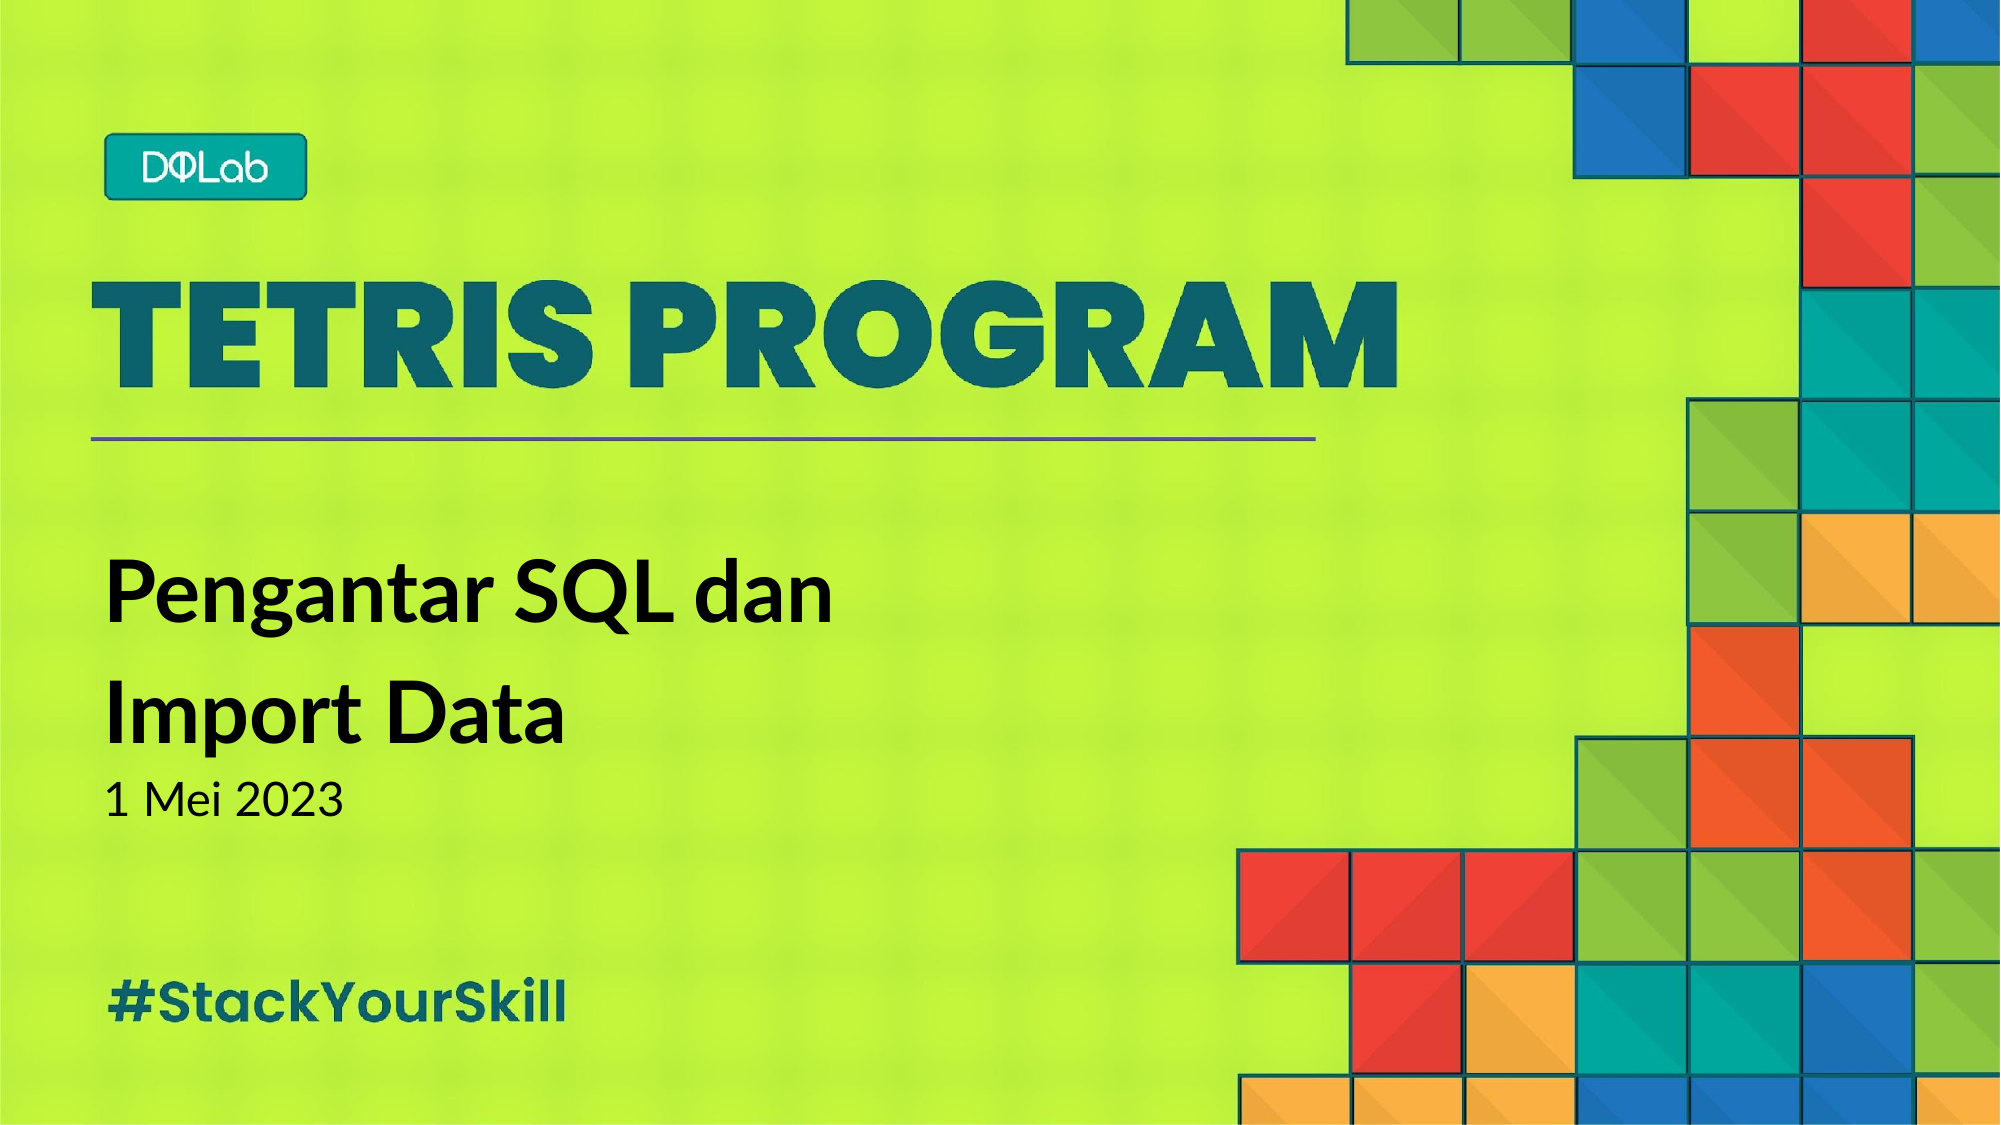

# Pengantar SQL dan
Import Data
1 Mei 2023